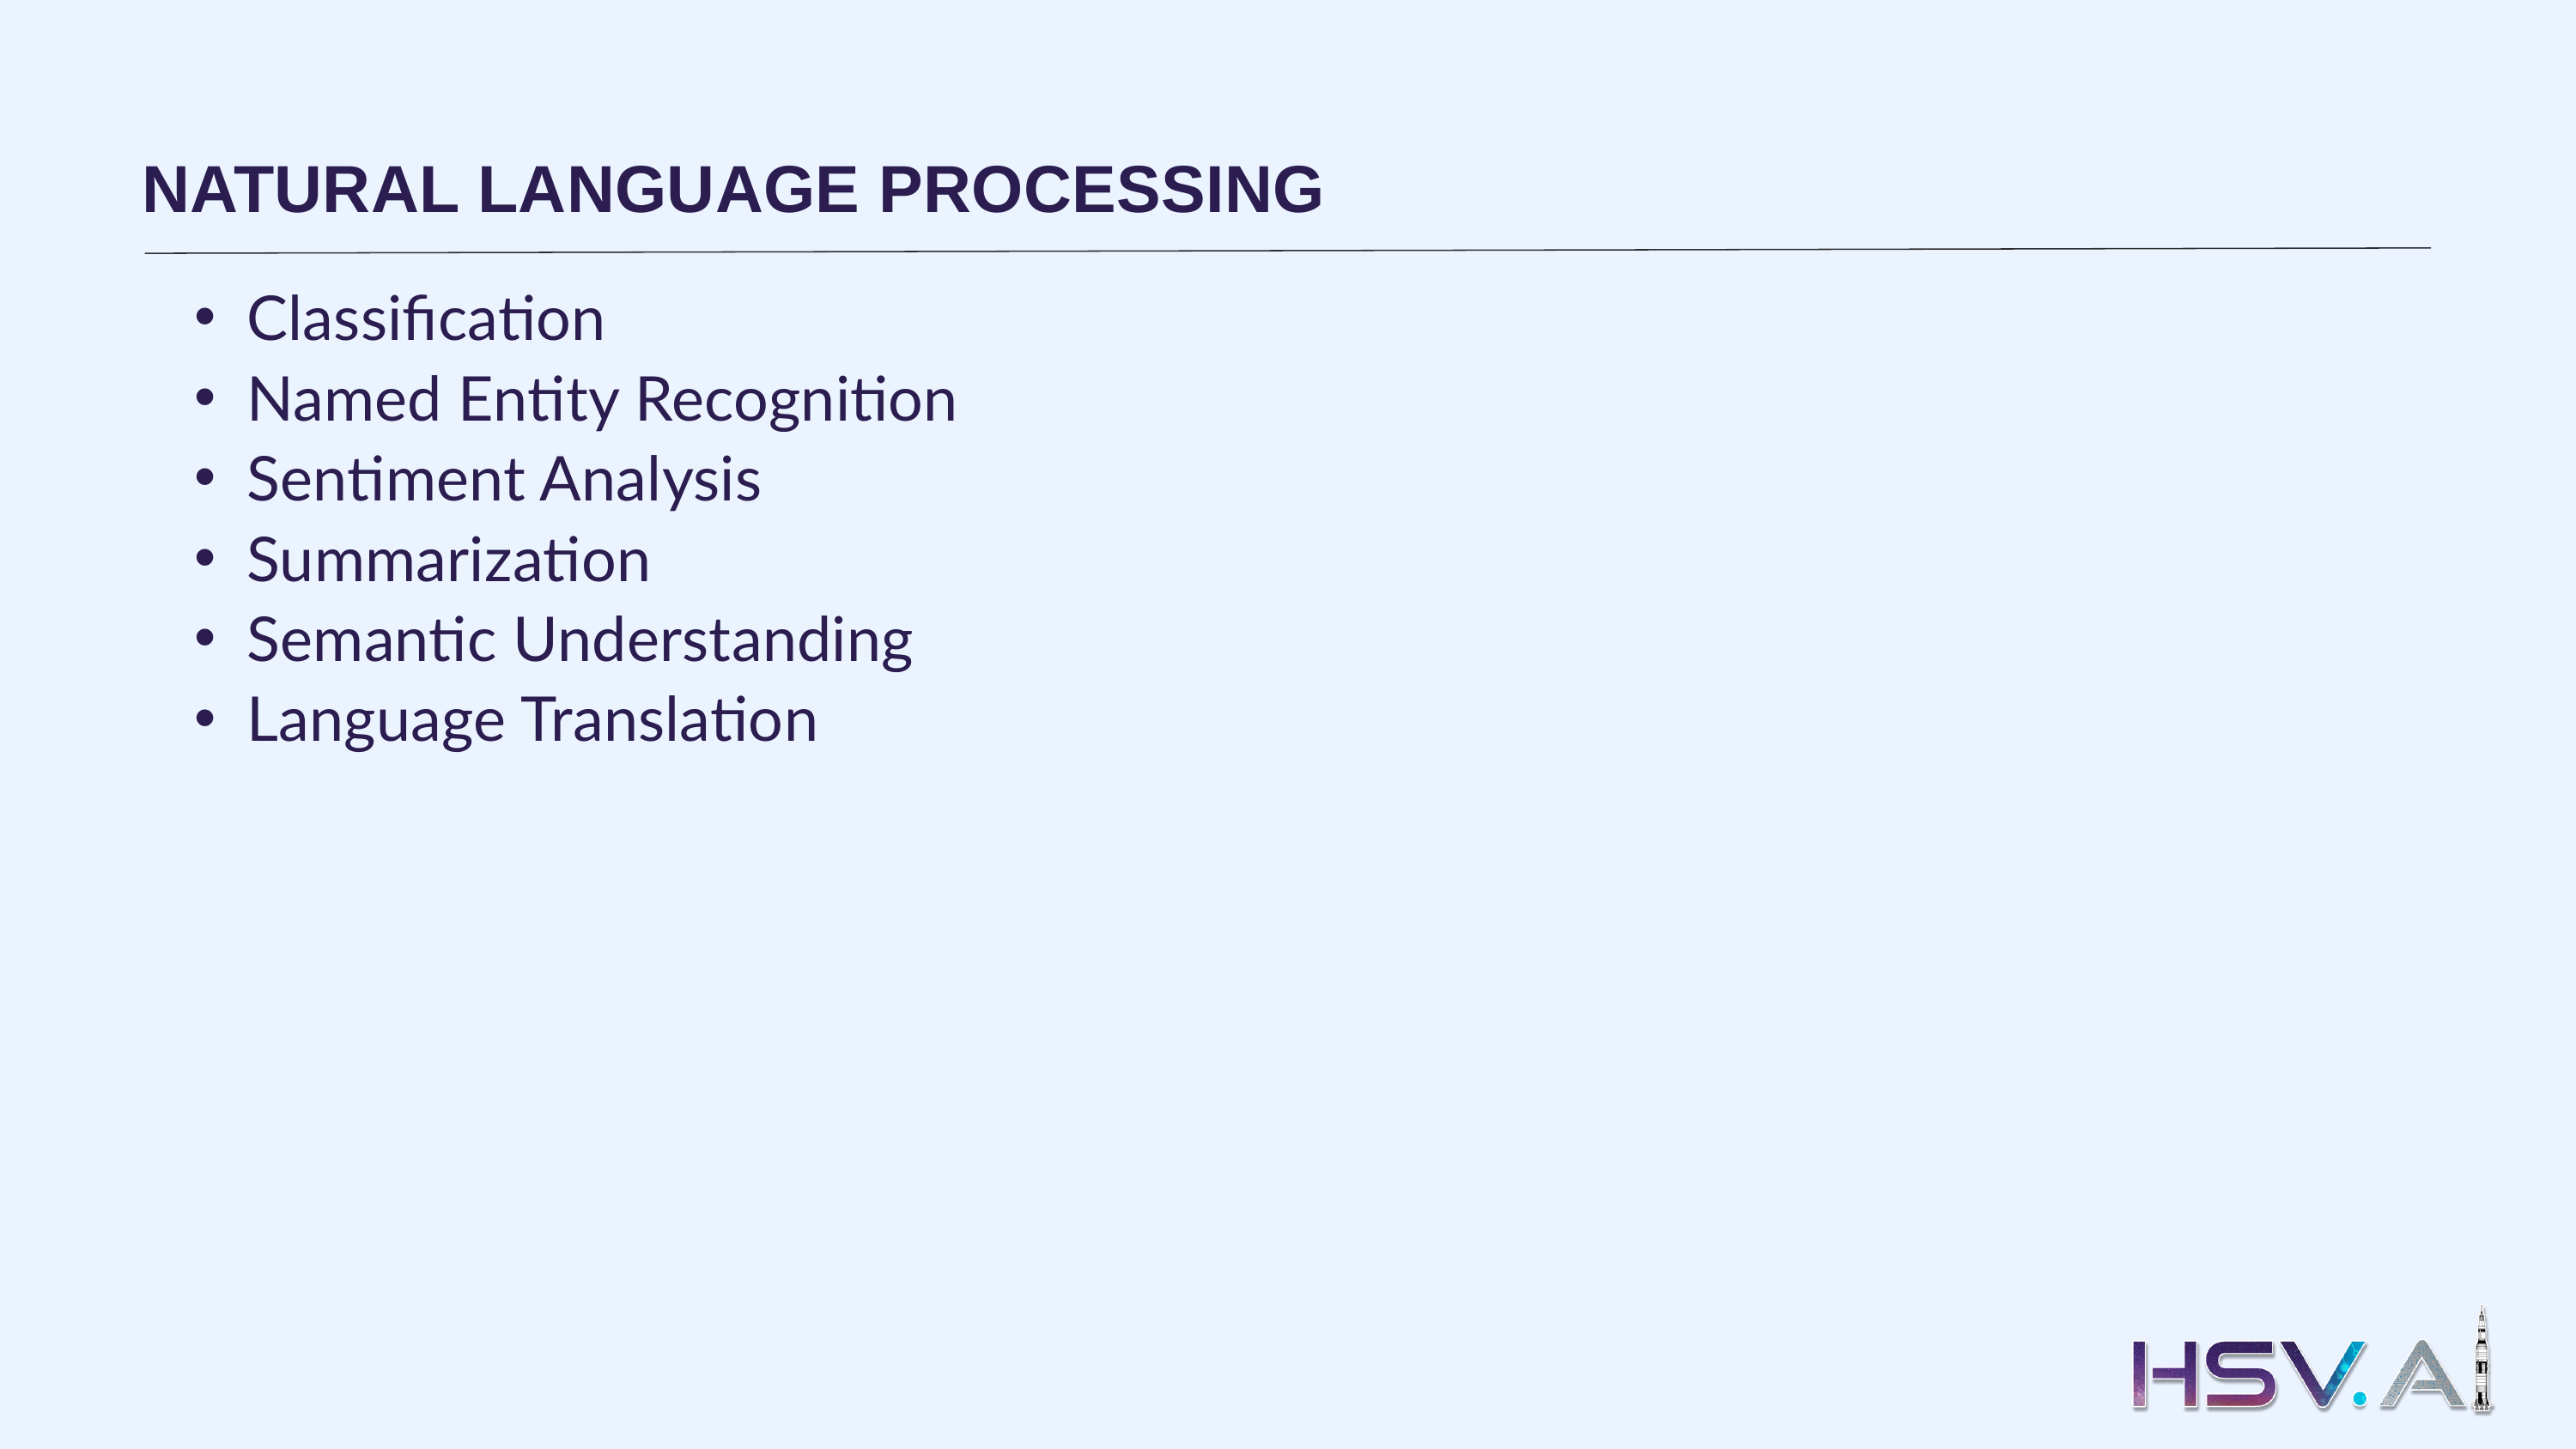

NATURAL LANGUAGE PROCESSING

Classification
Named Entity Recognition
Sentiment Analysis
Summarization
Semantic Understanding
Language Translation